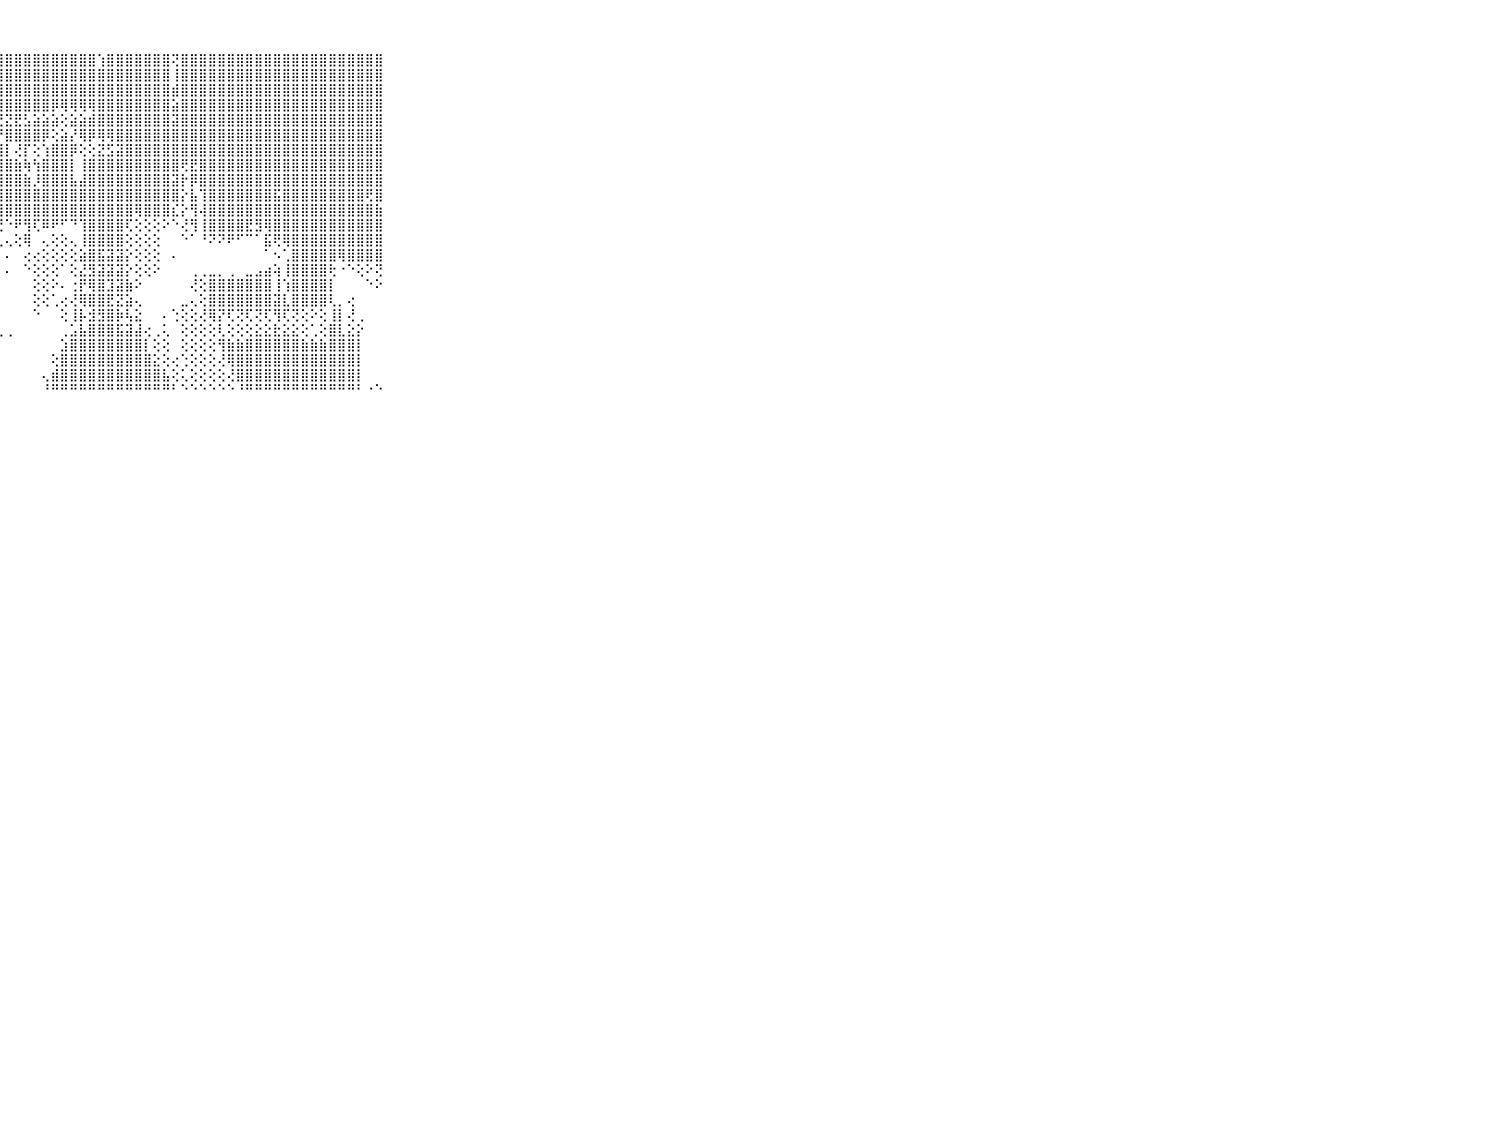

⠀⠀⠀⠀⠀⠀⠀⠀⠀⠀⠀⢏⢕⣵⡻⢿⣿⣿⣿⣿⣿⣿⣿⣿⣿⣿⣿⣿⣿⣿⣿⣿⣿⣿⣿⣿⣿⣿⢱⣿⣿⣿⣿⣿⣿⣿⢝⣿⣿⣿⣿⣿⣿⣿⣿⣿⣿⣿⣿⣿⣿⣿⣿⣿⣿⣿⣿⣿⣿⠀⠀⠀⠀⠀⠀⠀⠀⠀⠀⠀⠀
⠀⠀⠀⠀⠀⠀⠀⠀⠀⠀⠀⢱⣿⣿⣧⣕⣿⣿⣿⣿⣿⣿⣿⣿⣿⣿⣿⣿⣿⣿⣿⣿⣿⣿⣿⣿⣿⣿⣿⣿⣿⣿⣿⣿⣿⣿⢸⣿⣿⣿⣿⣿⣿⣿⣿⣿⣿⣿⣿⣿⣿⣿⣿⣿⣿⣿⣿⣿⣿⠀⠀⠀⠀⠀⠀⠀⠀⠀⠀⠀⠀
⠀⠀⠀⠀⠀⠀⠀⠀⠀⠀⠀⣿⣿⣿⣿⣿⣿⣿⣿⣿⣿⣿⣿⣿⣿⣿⣿⣿⣿⣿⣿⣿⣿⣿⣿⣿⣿⣿⣿⣿⣿⣿⣿⣿⣿⣿⣾⣿⣿⣿⣿⣿⣿⣿⣿⣿⣿⣿⣿⣿⣿⣿⣿⣿⣿⣿⣿⣿⣿⠀⠀⠀⠀⠀⠀⠀⠀⠀⠀⠀⠀
⠀⠀⠀⠀⠀⠀⠀⠀⠀⠀⠀⣿⣿⣿⣿⣿⣿⣿⣿⣿⣿⣿⣿⣿⣿⣿⣿⣿⣿⣿⣿⣿⣿⡿⢿⢿⢿⢿⣿⣿⣿⣿⣿⣿⣿⣿⣵⣿⣿⣿⣿⣿⣿⣿⣿⣿⣿⣿⣿⣿⣿⣿⣿⣿⣿⣿⣿⣿⣿⠀⠀⠀⠀⠀⠀⠀⠀⠀⠀⠀⠀
⠀⠀⠀⠀⠀⠀⠀⠀⠀⠀⠀⣿⣿⣿⣿⣿⢿⢟⢟⢟⢟⢟⢏⣽⣯⣝⣝⢝⣝⣟⣣⣵⣵⣵⢕⣵⣵⣾⣿⣿⣿⣿⣿⣿⣿⣿⣽⣿⣿⣿⣿⣿⣿⣿⣿⣿⣿⣿⣿⣿⣿⣿⣿⣿⣿⣿⣿⣿⣿⠀⠀⠀⠀⠀⠀⠀⠀⠀⠀⠀⠀
⠀⠀⠀⠀⠀⠀⠀⠀⠀⠀⠀⣿⣿⣿⣿⣿⢱⣷⡷⢇⢳⣿⣿⣻⣿⡟⢇⡝⣿⣿⣿⣿⡿⢕⣵⡜⢿⡿⢿⢿⣿⣿⣿⣿⣿⣿⣿⣿⣿⣿⣿⣿⣿⣿⣿⣿⣿⣿⣿⣿⣿⣿⣿⣿⣿⣿⣿⣿⣿⠀⠀⠀⠀⠀⠀⠀⠀⠀⠀⠀⠀
⠀⠀⠀⠀⠀⠀⠀⠀⠀⠀⠀⣿⣿⣿⣿⣿⢿⢟⢕⣵⣷⡝⢟⢟⢏⣸⣾⣿⡇⢜⡏⢕⢱⣿⣿⡿⢕⢕⣝⣫⣽⣿⣿⣿⣿⣿⣿⣿⣿⣿⣿⣿⣿⣿⣿⣿⣿⣿⣿⣿⣿⣿⣿⣿⣿⣿⣿⣿⣿⠀⠀⠀⠀⠀⠀⠀⠀⠀⠀⠀⠀
⠀⠀⠀⠀⠀⠀⠀⠀⠀⠀⠀⣿⣿⣿⣿⣿⢕⢕⣼⣿⣿⣷⣵⡕⢕⣿⣿⣿⣿⣷⢷⢳⣿⣿⣿⡇⢸⣿⣿⣿⣿⣿⣿⣿⣿⣿⣿⢟⣟⣿⣿⣿⣿⣿⣿⣿⣿⣿⣿⣿⣿⣿⣿⣿⣿⣿⣿⣿⣿⠀⠀⠀⠀⠀⠀⠀⠀⠀⠀⠀⠀
⠀⠀⠀⠀⠀⠀⠀⠀⠀⠀⠀⣿⣿⣿⣿⣿⢕⢸⣿⣿⣿⣿⣿⡕⢱⣿⣷⣿⣿⣿⣷⡸⣿⣿⣿⣧⣼⣿⣿⣿⣿⣿⣿⣿⣿⣿⣽⡗⡿⣿⣿⣿⣿⣿⣿⣿⣿⣿⣿⣿⣿⣿⣿⣿⣿⣿⣿⣿⣿⠀⠀⠀⠀⠀⠀⠀⠀⠀⠀⠀⠀
⠀⠀⠀⠀⠀⠀⠀⠀⠀⠀⠀⣿⣿⣿⣿⣿⢕⢸⣿⣿⣿⣿⣿⡇⢸⣿⣿⣿⣿⣿⣿⣿⣿⣿⣿⣿⣿⣿⣿⣿⣿⣿⣿⣿⣿⣿⣿⡕⣧⢹⣿⣿⣿⣿⣿⣿⣿⣯⣿⣿⣿⣿⣿⣿⣿⣿⣿⢟⣿⠀⠀⠀⠀⠀⠀⠀⠀⠀⠀⠀⠀
⠀⠀⠀⠀⠀⠀⠀⠀⠀⠀⠀⣿⣿⣿⣿⣿⢕⢸⣿⣿⣿⣿⣿⡇⢸⣿⣿⣿⣿⣿⣿⣿⣿⣿⣿⣿⣿⣿⣿⣿⣿⣿⢿⣿⣿⣿⣎⡕⢻⢼⣿⣿⣿⣿⣿⣿⣿⣿⣿⣿⣿⣿⣿⣿⣿⣿⣿⣿⣷⠀⠀⠀⠀⠀⠀⠀⠀⠀⠀⠀⠀
⠀⠀⠀⠀⠀⠀⠀⠀⠀⠀⠀⣿⣿⣿⣿⣿⢕⢸⣿⣿⣿⣿⣿⡇⢸⣿⣿⢝⠑⠟⢻⢏⠿⠟⠋⠙⢹⣿⣿⣿⣿⢏⢕⢕⢕⠕⠑⢜⢻⢸⣿⣿⣿⣿⣟⣻⢿⣿⣿⣿⣿⣿⣿⣿⣿⣿⣿⣿⣿⠀⠀⠀⠀⠀⠀⠀⠀⠀⠀⠀⠀
⠀⠀⠀⠀⠀⠀⠀⠀⠀⠀⠀⡿⣿⣿⣿⣿⢕⢸⣿⣿⣿⣿⣿⢇⢸⣿⠇⢀⢄⢕⢿⠀⢄⢕⢕⢄⢸⣿⣿⣿⣿⢕⢕⢕⢕⠀⠀⠑⠁⠘⠝⠝⠟⠋⠉⠁⣯⢟⢿⣿⣿⣿⣿⣿⣿⣿⣿⣿⣿⠀⠀⠀⠀⠀⠀⠀⠀⠀⠀⠀⠀
⠀⠀⠀⠀⠀⠀⠀⠀⠀⠀⠀⣿⣿⣿⣿⣿⢕⢸⣿⣿⣯⣿⣿⡇⢸⠕⠀⠁⠄⠀⢔⢔⢕⢕⢕⢕⣵⣿⣯⣽⣽⡕⢕⢕⢕⠀⠄⠀⠀⠀⠀⠀⠀⠀⠀⠀⠁⠢⢁⣿⣿⣿⣿⣿⢿⣿⣿⣿⣿⠀⠀⠀⠀⠀⠀⠀⠀⠀⠀⠀⠀
⠀⠀⠀⠀⠀⠀⠀⠀⠀⠀⠀⣿⣿⣿⣿⣿⢕⢸⣿⡷⡿⣿⢿⡇⢕⠀⠀⠀⠄⠀⠑⢕⢕⢕⠁⢕⣜⣻⣽⣽⣽⡕⢕⢕⠕⠀⠀⠀⢀⢀⣀⡀⢀⠀⣀⣠⣴⢵⢸⣿⣿⣿⣿⢗⠐⠑⢕⠕⢝⠀⠀⠀⠀⠀⠀⠀⠀⠀⠀⠀⠀
⠀⠀⠀⠀⠀⠀⠀⠀⠀⠀⠀⣷⣷⣷⣿⡿⢕⢸⢿⢷⡟⣿⢿⡇⢸⢑⠀⠀⠀⠀⠀⢕⢕⠕⠄⢐⡟⢿⣿⣹⣽⣷⠕⠀⠀⠀⠀⠀⢜⢕⣿⣿⣿⣿⣿⣿⣿⢸⢱⣿⣿⣿⣿⡇⠀⠀⠀⠑⠕⠀⠀⠀⠀⠀⠀⠀⠀⠀⠀⠀⠀
⠀⠀⠀⠀⠀⠀⠀⠀⠀⠀⠀⢿⣿⣿⣟⡟⢕⢜⢗⢇⢇⢿⢕⢕⣾⡇⠀⠀⠀⠀⠀⢕⢕⢁⢔⢜⢿⣿⣿⣟⣝⣵⢄⠀⠀⠀⠀⣀⢄⢕⣿⣿⣿⣿⣿⣿⣿⣽⣇⣿⣿⣿⣿⢇⡀⢔⠀⠀⠀⠀⠀⠀⠀⠀⠀⠀⠀⠀⠀⠀⠀
⠀⠀⠀⠀⠀⠀⠀⠀⠀⠀⠀⢜⢗⢕⢕⢕⢕⢜⢝⢝⢝⢝⢕⢱⣿⢕⠀⠀⠀⠀⠀⠑⠀⠀⢕⢸⡧⣺⣻⣿⡷⢧⣕⠀⠀⠄⢑⢕⢕⢜⢿⡝⢏⢝⢏⢝⢏⢻⢏⢝⢕⠕⢕⢸⡇⢜⢀⠀⠀⠀⠀⠀⠀⠀⠀⠀⠀⠀⠀⠀⠀
⠀⠀⠀⠀⠀⠀⠀⠀⠀⠀⠀⢕⢕⢕⢕⢕⢕⣕⣱⡕⢕⢱⣵⣿⡟⢑⠄⢄⢀⠀⠀⠀⠀⠀⢀⣡⣧⣿⣿⣿⣯⣽⣼⢔⢀⢅⠀⢕⢕⢕⢕⢇⢕⢕⢕⣕⣕⣗⣕⣕⢕⢁⢕⣿⣇⣕⡕⠀⠀⠀⠀⠀⠀⠀⠀⠀⠀⠀⠀⠀⠀
⠀⠀⠀⠀⠀⠀⠀⠀⠀⠀⠀⣑⣕⣕⣕⣕⣕⣕⣕⣵⣵⣵⣾⣿⣵⢕⠀⠀⠀⠀⠀⠀⠀⠀⣱⣿⣿⣿⣿⣿⣿⣿⣿⡇⢕⢕⠀⢕⢕⢕⢕⢻⣷⣷⣿⣿⣿⣿⣿⣿⣷⣷⣷⣿⣿⣿⡇⠀⠀⠀⠀⠀⠀⠀⠀⠀⠀⠀⠀⠀⠀
⠀⠀⠀⠀⠀⠀⠀⠀⠀⠀⠀⣿⣿⣿⣿⣿⣿⣿⣿⣿⣿⣿⣿⣿⣿⠀⠀⠀⠀⠀⠀⠀⠀⢕⣿⣿⣿⣿⣿⣿⣿⣿⣿⣿⣕⢕⢔⢑⢕⢕⢕⢜⢿⣿⣿⣿⣿⣿⣿⣿⣿⣿⣿⣿⣿⣿⡇⠀⠀⠀⠀⠀⠀⠀⠀⠀⠀⠀⠀⠀⠀
⠀⠀⠀⠀⠀⠀⠀⠀⠀⠀⠀⣿⣿⣿⣿⣿⣿⣿⣿⣿⣿⣿⣿⣿⡇⢔⠀⠀⠀⠀⠀⠀⢄⣾⣿⣿⣿⣿⣿⣿⣿⣿⣿⣿⣿⣧⢕⢅⢕⢕⢕⢕⢜⣿⣿⣿⣿⣿⣿⣿⣿⣿⣿⣿⣿⣿⡇⠀⠀⠀⠀⠀⠀⠀⠀⠀⠀⠀⠀⠀⠀
⠀⠀⠀⠀⠀⠀⠀⠀⠀⠀⠀⠛⠛⠛⠛⠛⠛⠛⠛⠛⠛⠛⠛⠛⠃⠑⠑⠀⠀⠀⠀⠀⠘⠛⠛⠛⠛⠛⠛⠛⠛⠛⠛⠛⠛⠛⠃⠑⠑⠑⠑⠑⠑⠘⠛⠛⠛⠛⠛⠛⠛⠛⠛⠛⠛⠛⠃⠐⠑⠀⠀⠀⠀⠀⠀⠀⠀⠀⠀⠀⠀